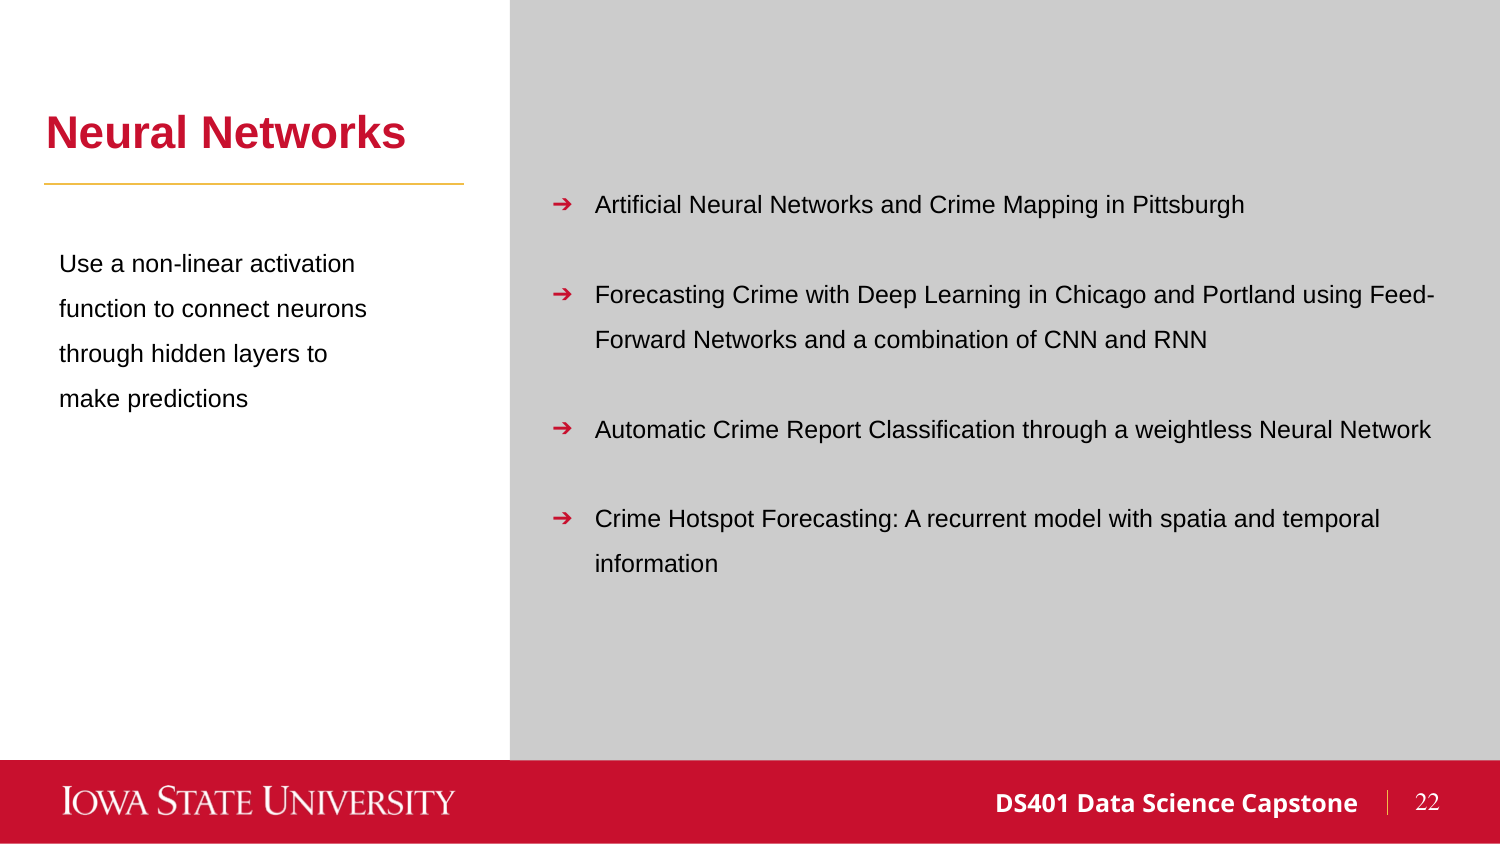

Neural Networks
Artificial Neural Networks and Crime Mapping in Pittsburgh

Forecasting Crime with Deep Learning in Chicago and Portland using Feed-Forward Networks and a combination of CNN and RNN

Automatic Crime Report Classification through a weightless Neural Network

Crime Hotspot Forecasting: A recurrent model with spatia and temporal information
Use a non-linear activation function to connect neurons through hidden layers to make predictions